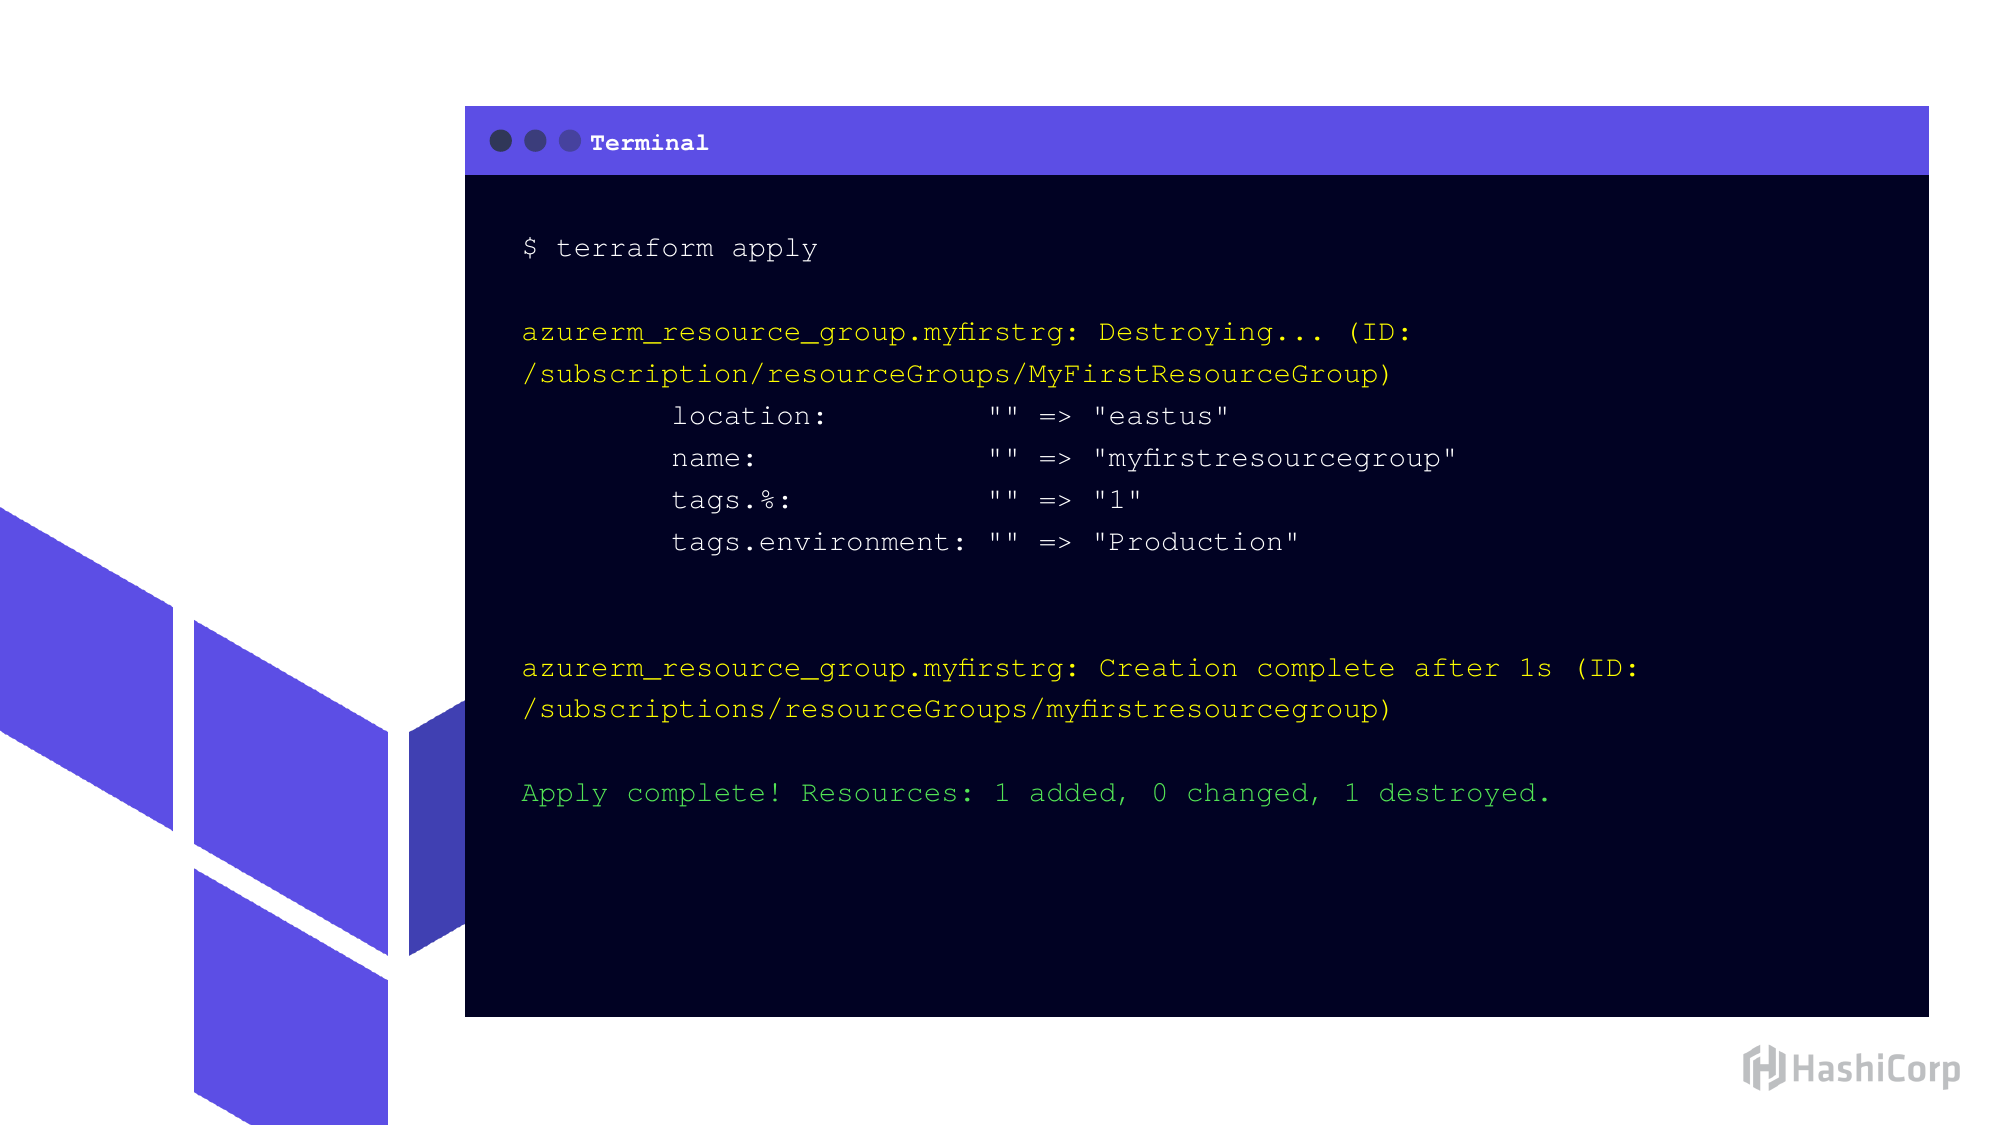

$ terraform apply

azurerm_resource_group.myfirstrg: Destroying... (ID: /subscription/resourceGroups/MyFirstResourceGroup)
	location:         "" => "eastus"
	name:             "" => "myfirstresourcegroup"
	tags.%:           "" => "1"
	tags.environment: "" => "Production"

azurerm_resource_group.myfirstrg: Creation complete after 1s (ID: /subscriptions/resourceGroups/myfirstresourcegroup)

Apply complete! Resources: 1 added, 0 changed, 1 destroyed.